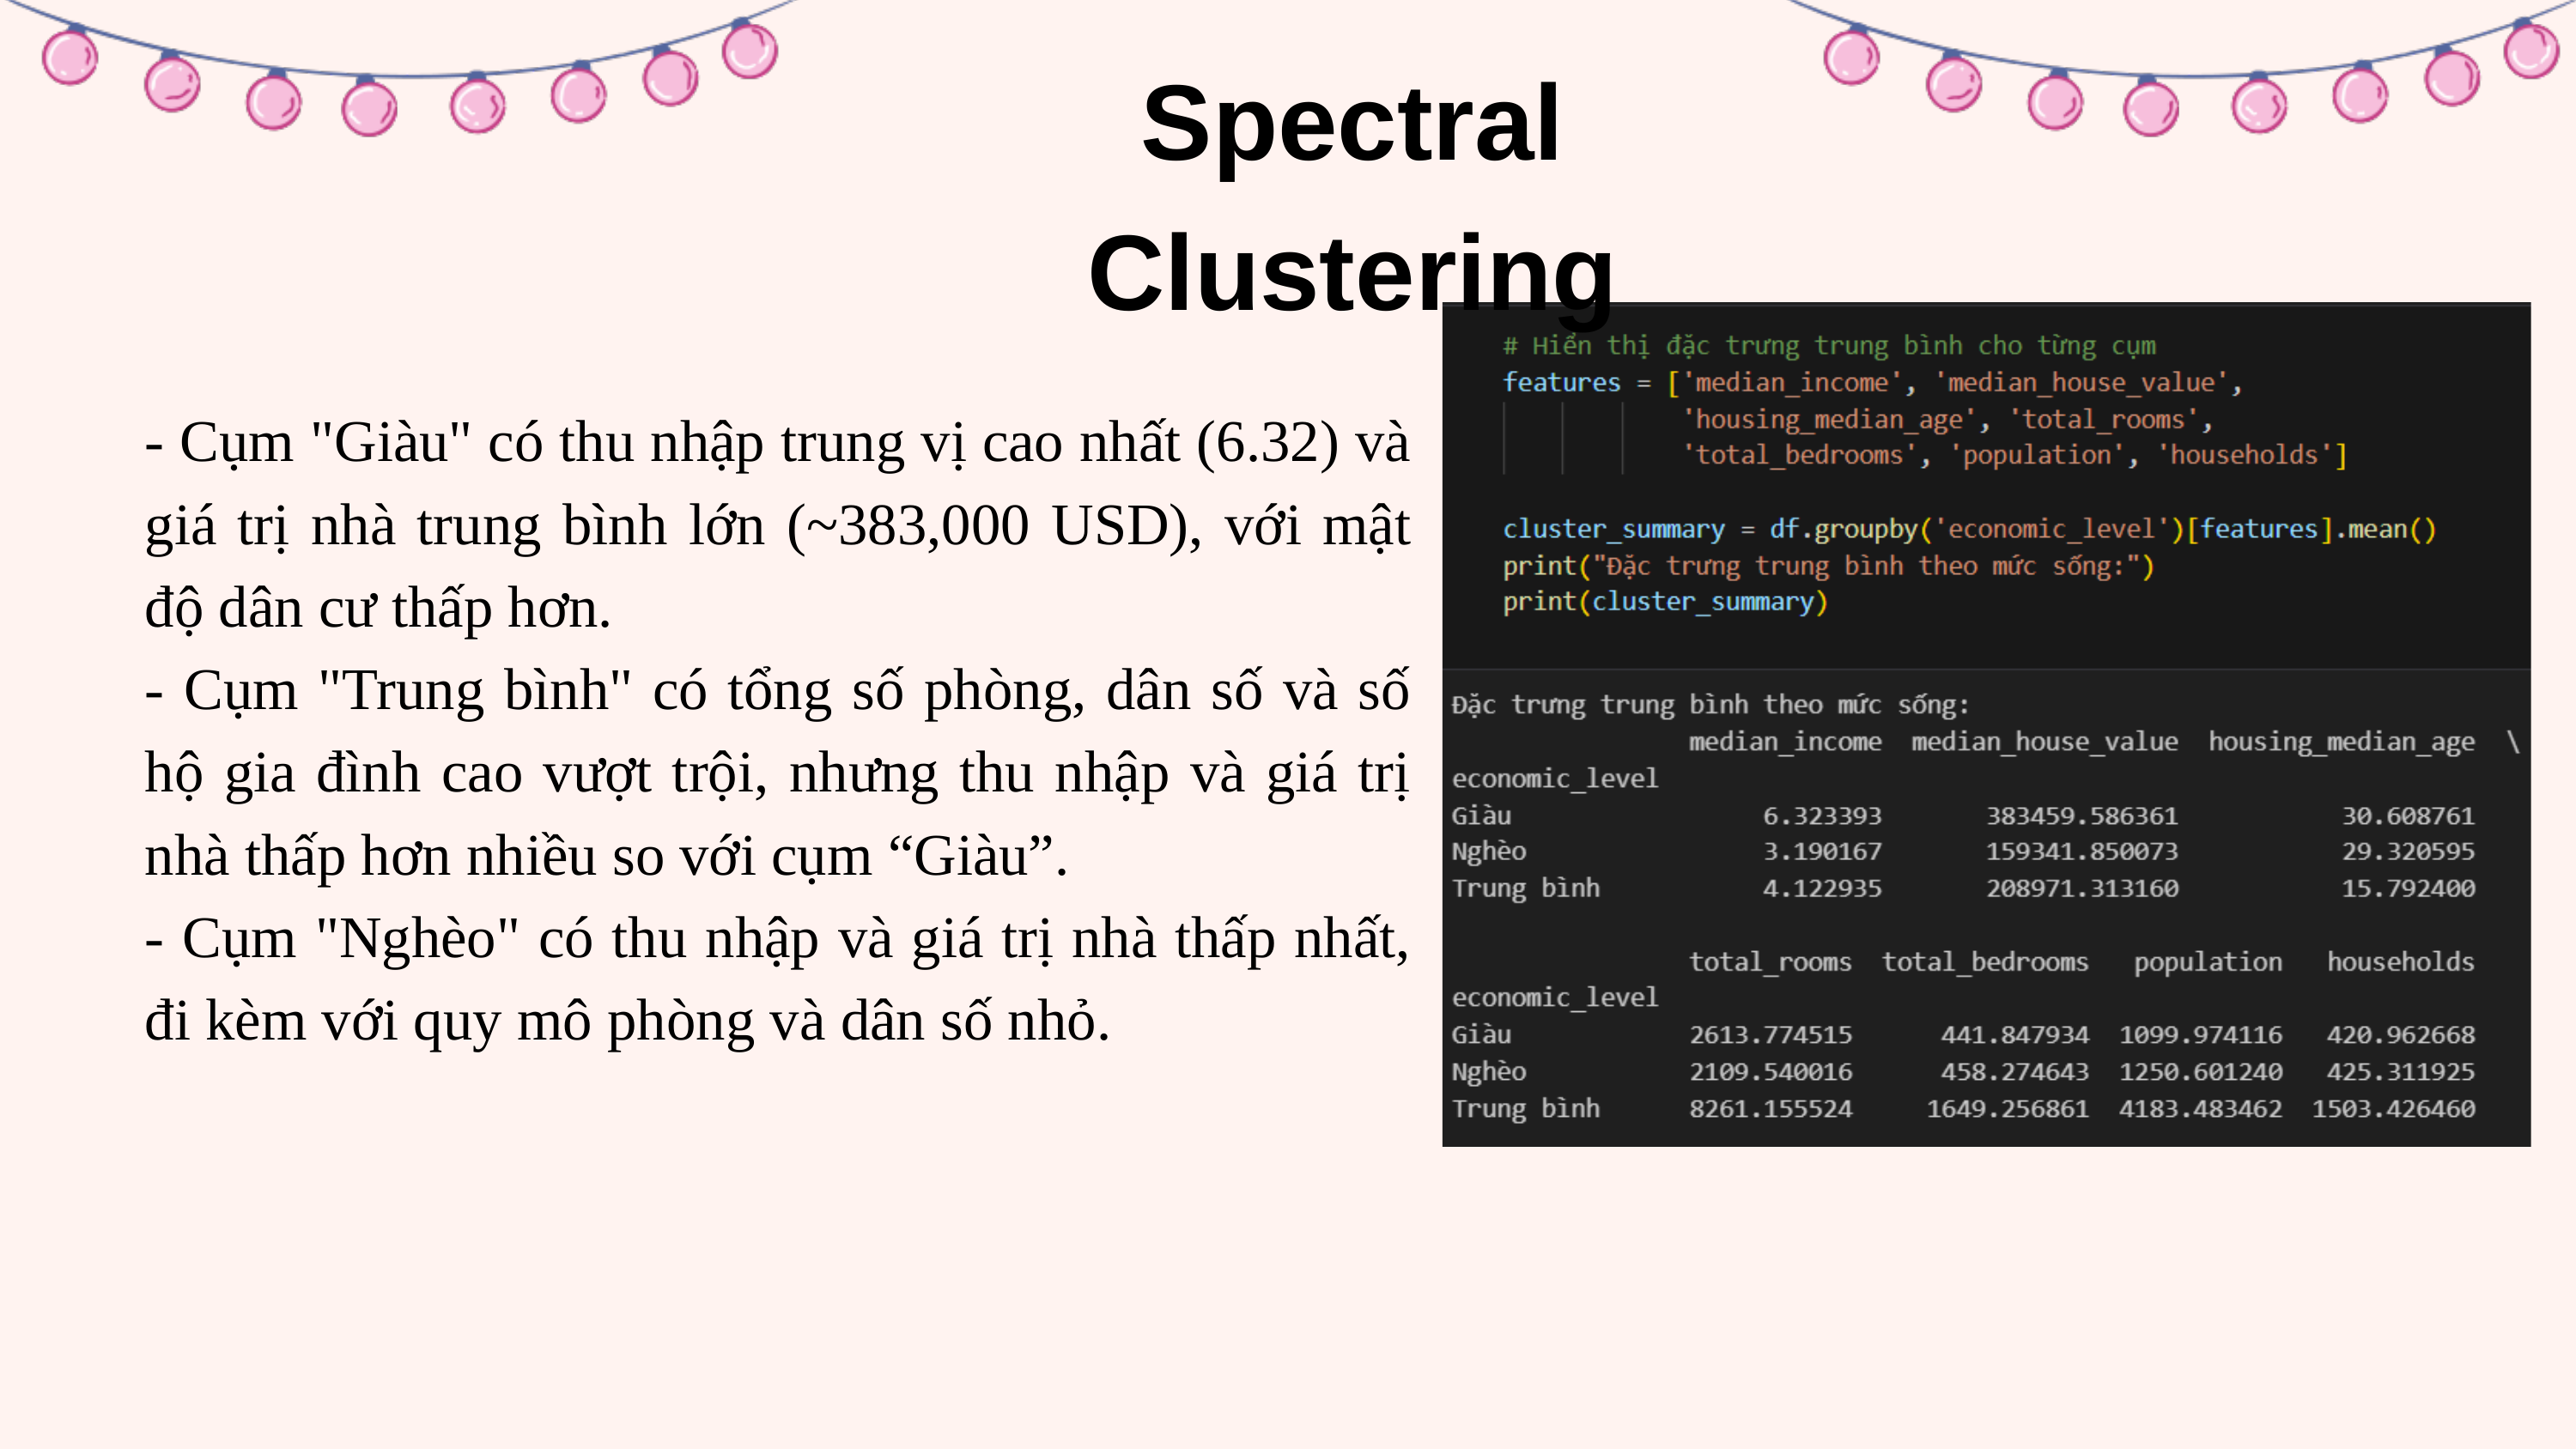

Spectral Clustering

- Cụm "Giàu" có thu nhập trung vị cao nhất (6.32) và giá trị nhà trung bình lớn (~383,000 USD), với mật độ dân cư thấp hơn.
- Cụm "Trung bình" có tổng số phòng, dân số và số hộ gia đình cao vượt trội, nhưng thu nhập và giá trị nhà thấp hơn nhiều so với cụm “Giàu”.
- Cụm "Nghèo" có thu nhập và giá trị nhà thấp nhất, đi kèm với quy mô phòng và dân số nhỏ.